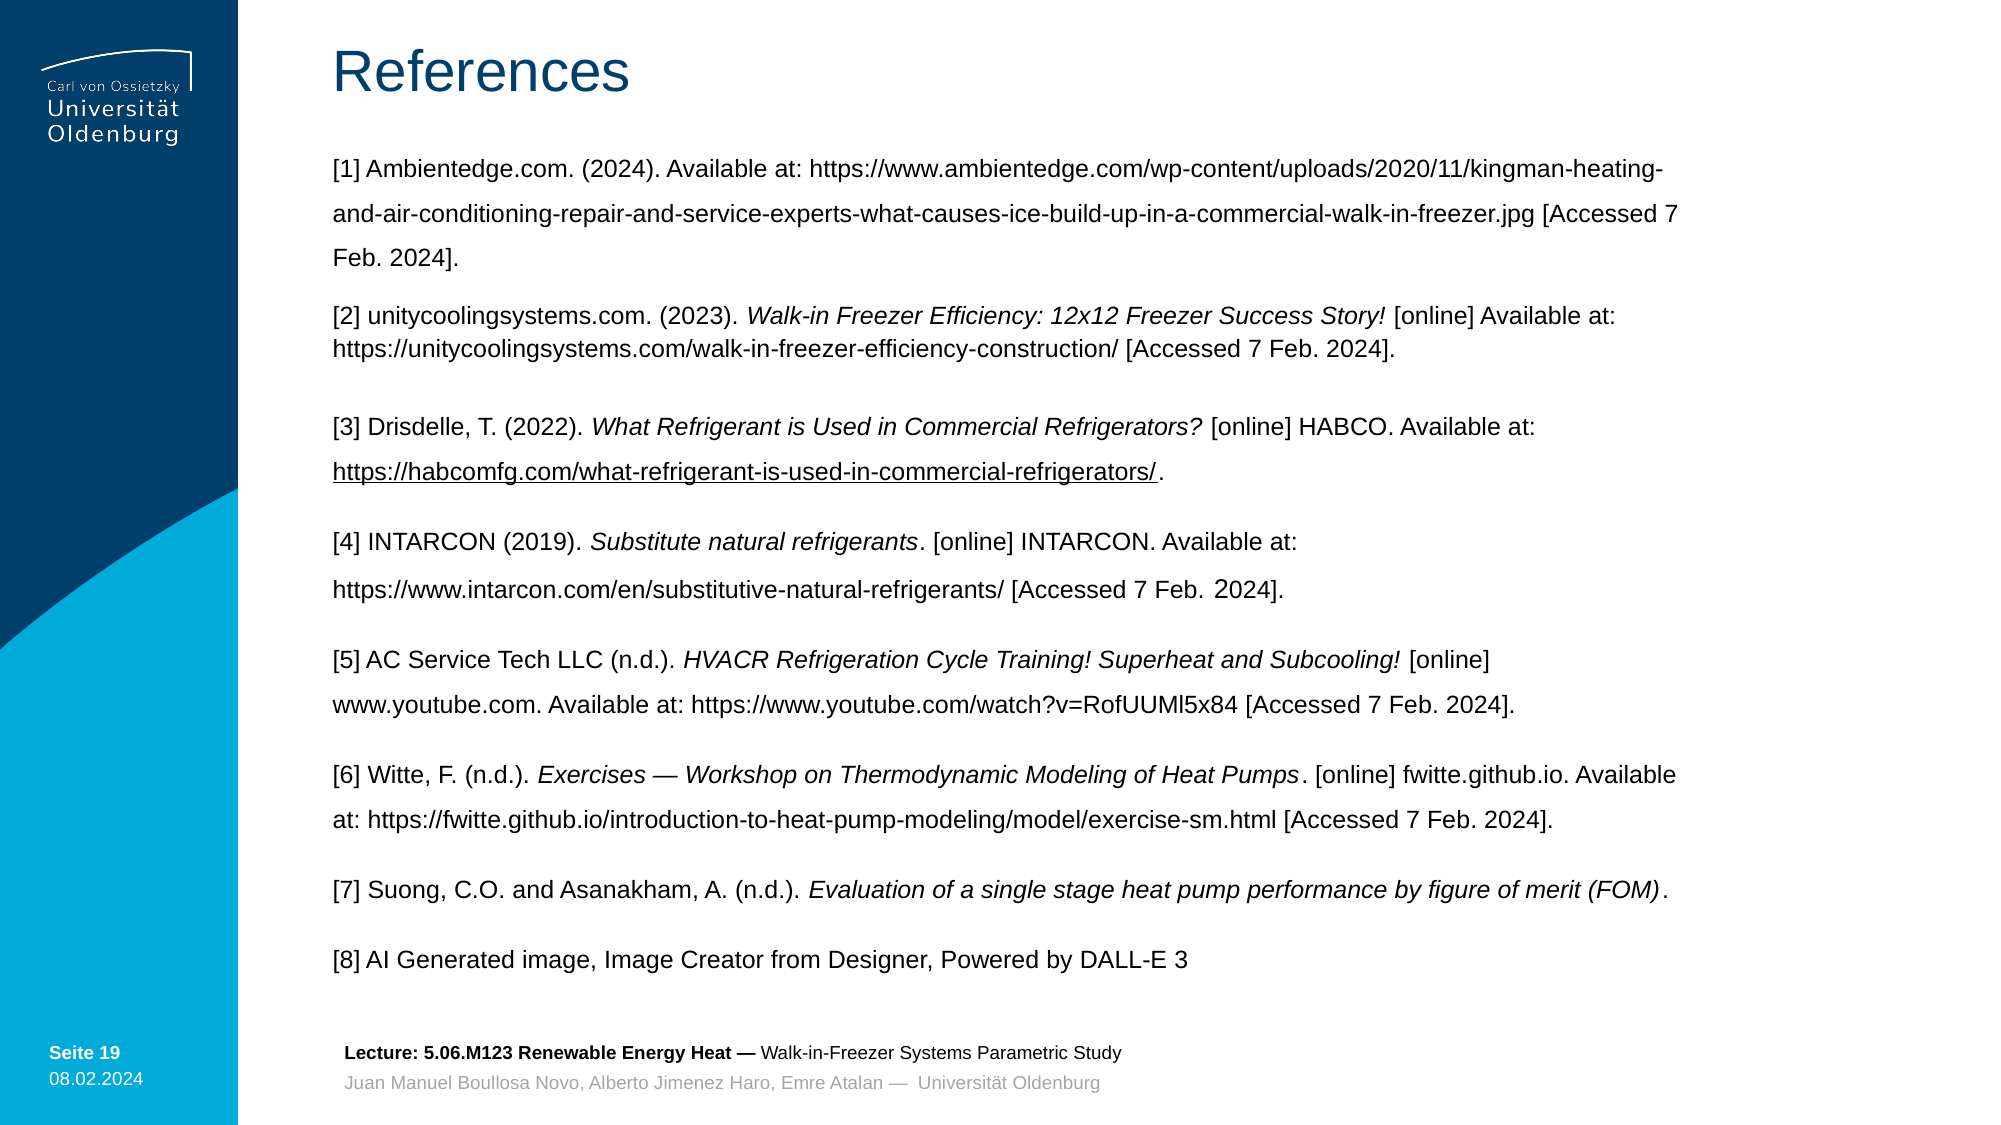

# References
[1] Ambientedge.com. (2024). Available at: https://www.ambientedge.com/wp-content/uploads/2020/11/kingman-heating-and-air-conditioning-repair-and-service-experts-what-causes-ice-build-up-in-a-commercial-walk-in-freezer.jpg [Accessed 7 Feb. 2024].
[2] unitycoolingsystems.com. (2023). Walk-in Freezer Efficiency: 12x12 Freezer Success Story! [online] Available at: https://unitycoolingsystems.com/walk-in-freezer-efficiency-construction/ [Accessed 7 Feb. 2024].

[3] Drisdelle, T. (2022). What Refrigerant is Used in Commercial Refrigerators? [online] HABCO. Available at: https://habcomfg.com/what-refrigerant-is-used-in-commercial-refrigerators/.
[4] INTARCON (2019). Substitute natural refrigerants. [online] INTARCON. Available at: https://www.intarcon.com/en/substitutive-natural-refrigerants/ [Accessed 7 Feb. 2024].
[5] AC Service Tech LLC (n.d.). HVACR Refrigeration Cycle Training! Superheat and Subcooling! [online] www.youtube.com. Available at: https://www.youtube.com/watch?v=RofUUMl5x84 [Accessed 7 Feb. 2024].
[6] Witte, F. (n.d.). Exercises — Workshop on Thermodynamic Modeling of Heat Pumps. [online] fwitte.github.io. Available at: https://fwitte.github.io/introduction-to-heat-pump-modeling/model/exercise-sm.html [Accessed 7 Feb. 2024].
[7] Suong, C.O. and Asanakham, A. (n.d.). Evaluation of a single stage heat pump performance by figure of merit (FOM).
[8] AI Generated image, Image Creator from Designer, Powered by DALL-E 3